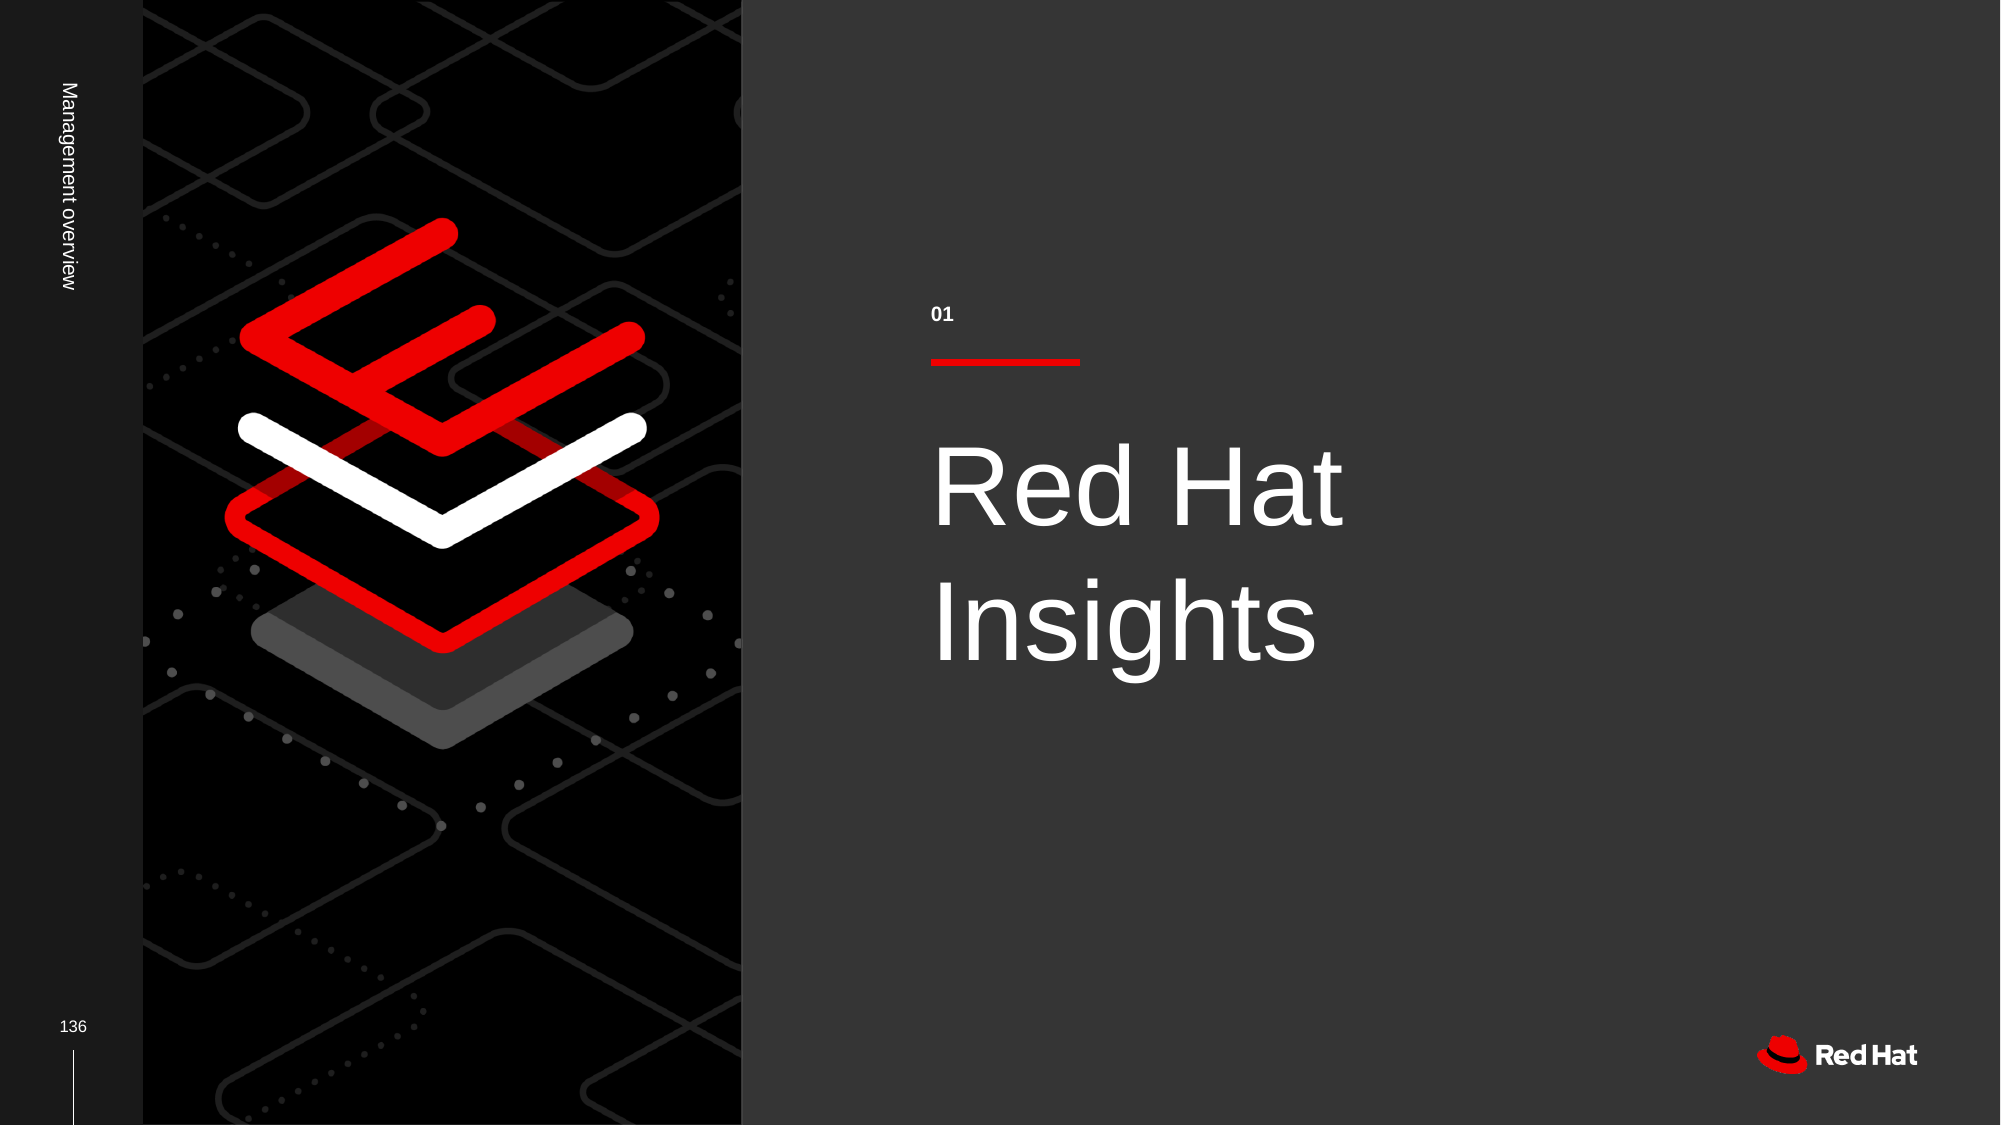

01
Management overview
# Red Hat Insights
136